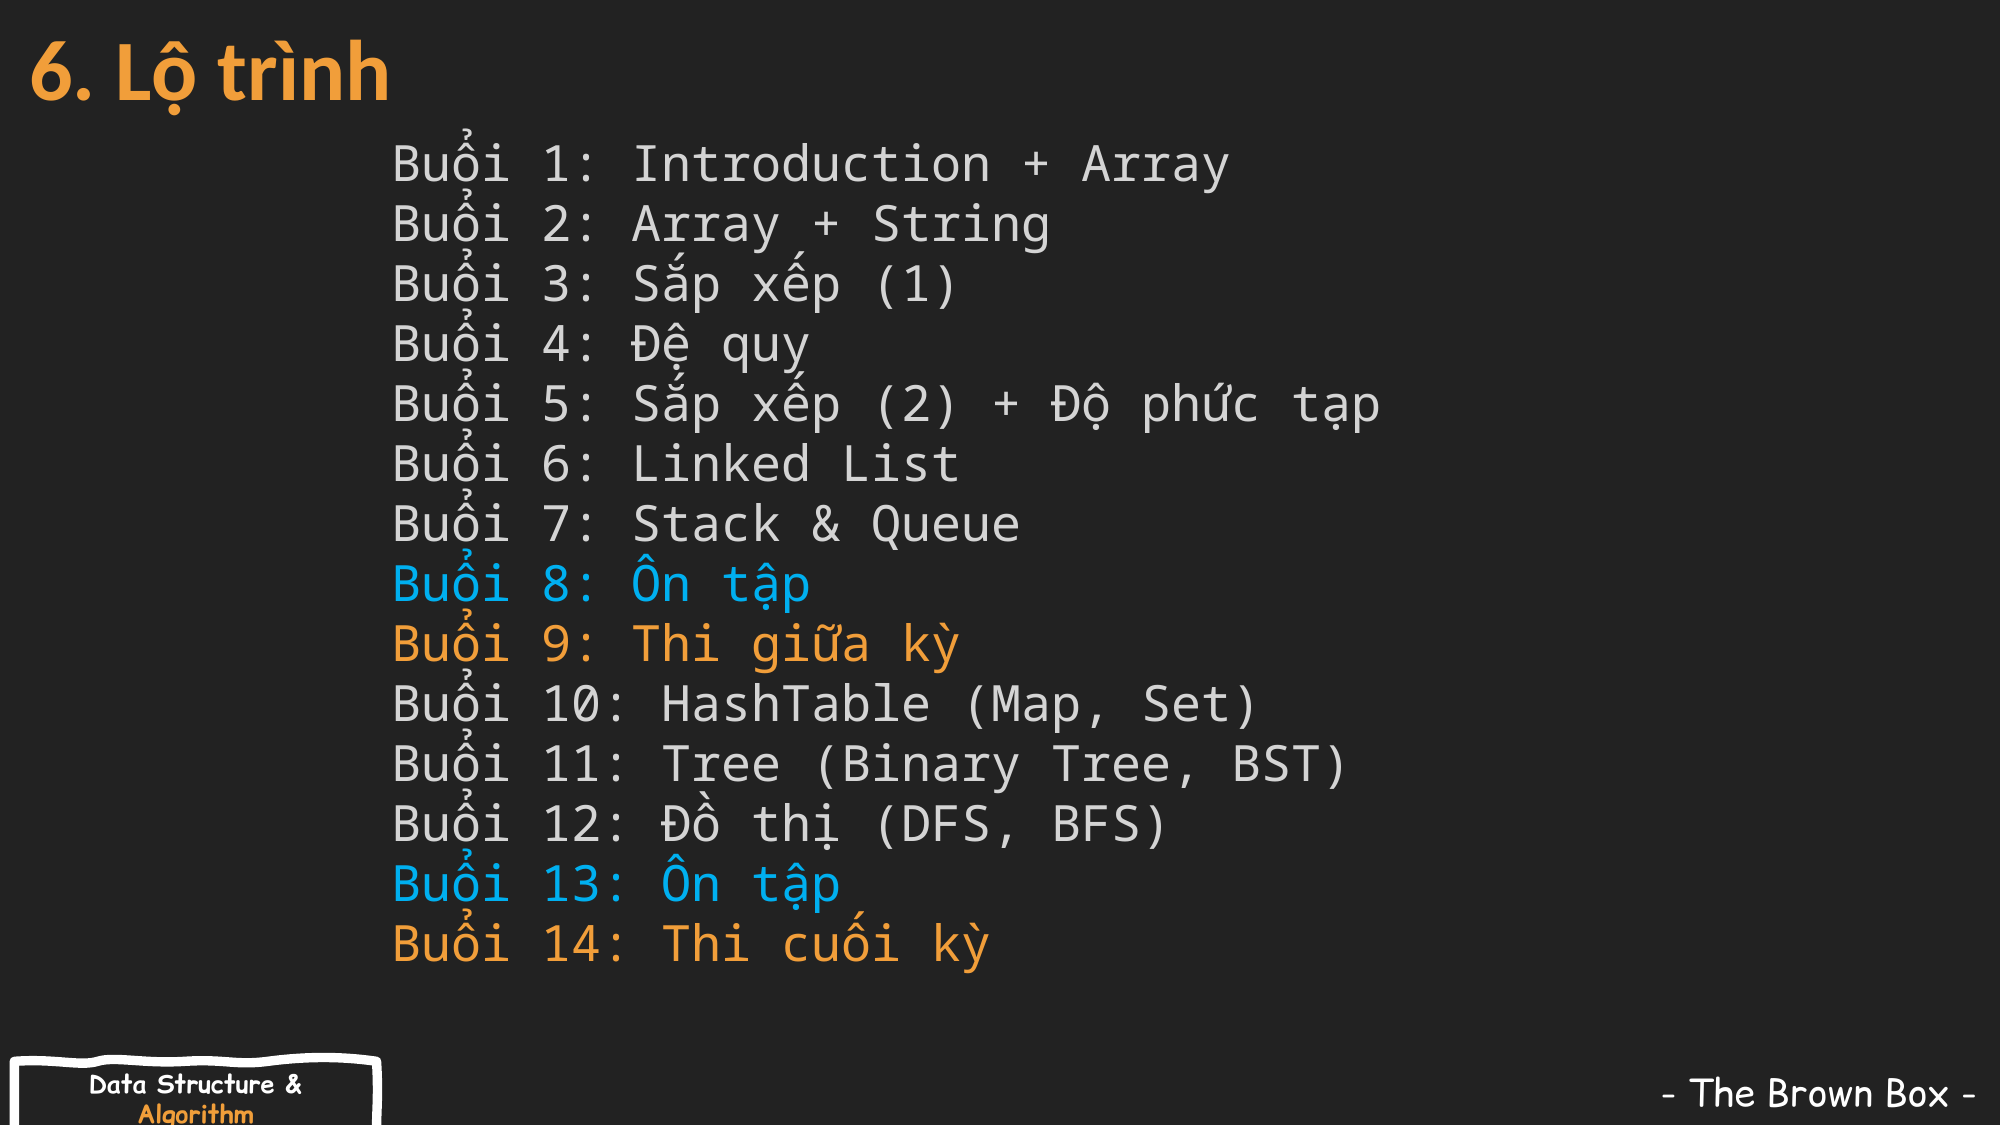

# 6. Lộ trình
Buổi 1: Introduction + Array
Buổi 2: Array + String
Buổi 3: Sắp xếp (1)
Buổi 4: Đệ quy
Buổi 5: Sắp xếp (2) + Độ phức tạp
Buổi 6: Linked List
Buổi 7: Stack & Queue
Buổi 8: Ôn tập
Buổi 9: Thi giữa kỳ
Buổi 10: HashTable (Map, Set)
Buổi 11: Tree (Binary Tree, BST)
Buổi 12: Đồ thị (DFS, BFS)
Buổi 13: Ôn tập
Buổi 14: Thi cuối kỳ
Data Structure & Algorithm
- The Brown Box -